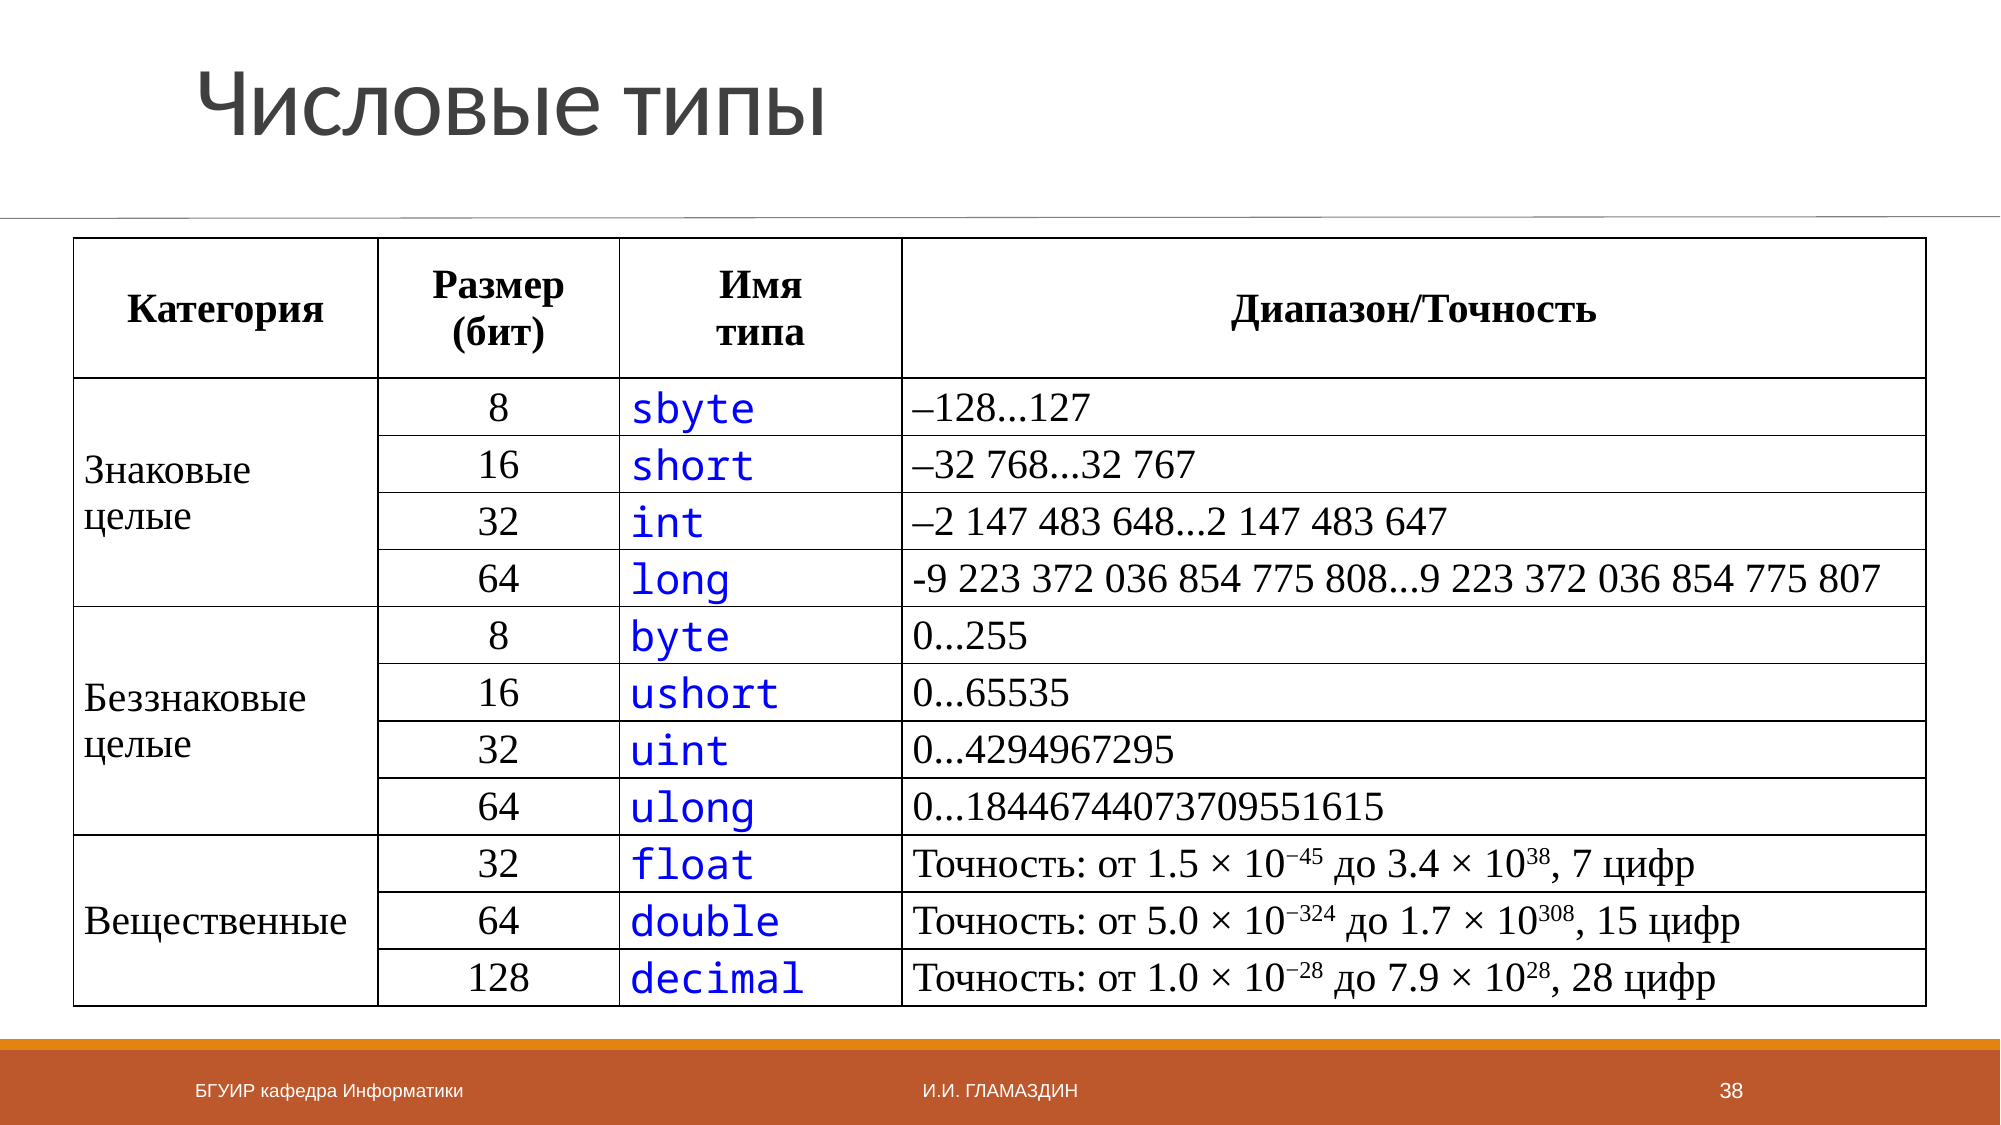

# Числовые типы
| Категория | Размер (бит) | Имя типа | Диапазон/Точность |
| --- | --- | --- | --- |
| Знаковые целые | 8 | sbyte | –128...127 |
|  | 16 | short | –32 768...32 767 |
|  | 32 | int | –2 147 483 648...2 147 483 647 |
|  | 64 | long | -9 223 372 036 854 775 808...9 223 372 036 854 775 807 |
| Беззнаковые целые | 8 | byte | 0...255 |
|  | 16 | ushort | 0...65535 |
|  | 32 | uint | 0...4294967295 |
|  | 64 | ulong | 0...18446744073709551615 |
| Вещественные | 32 | float | Точность: от 1.5 × 10−45 до 3.4 × 1038, 7 цифр |
|  | 64 | double | Точность: от 5.0 × 10−324 до 1.7 × 10308, 15 цифр |
|  | 128 | decimal | Точность: от 1.0 × 10−28 до 7.9 × 1028, 28 цифр |
БГУИР кафедра Информатики
И.И. Гламаздин
38